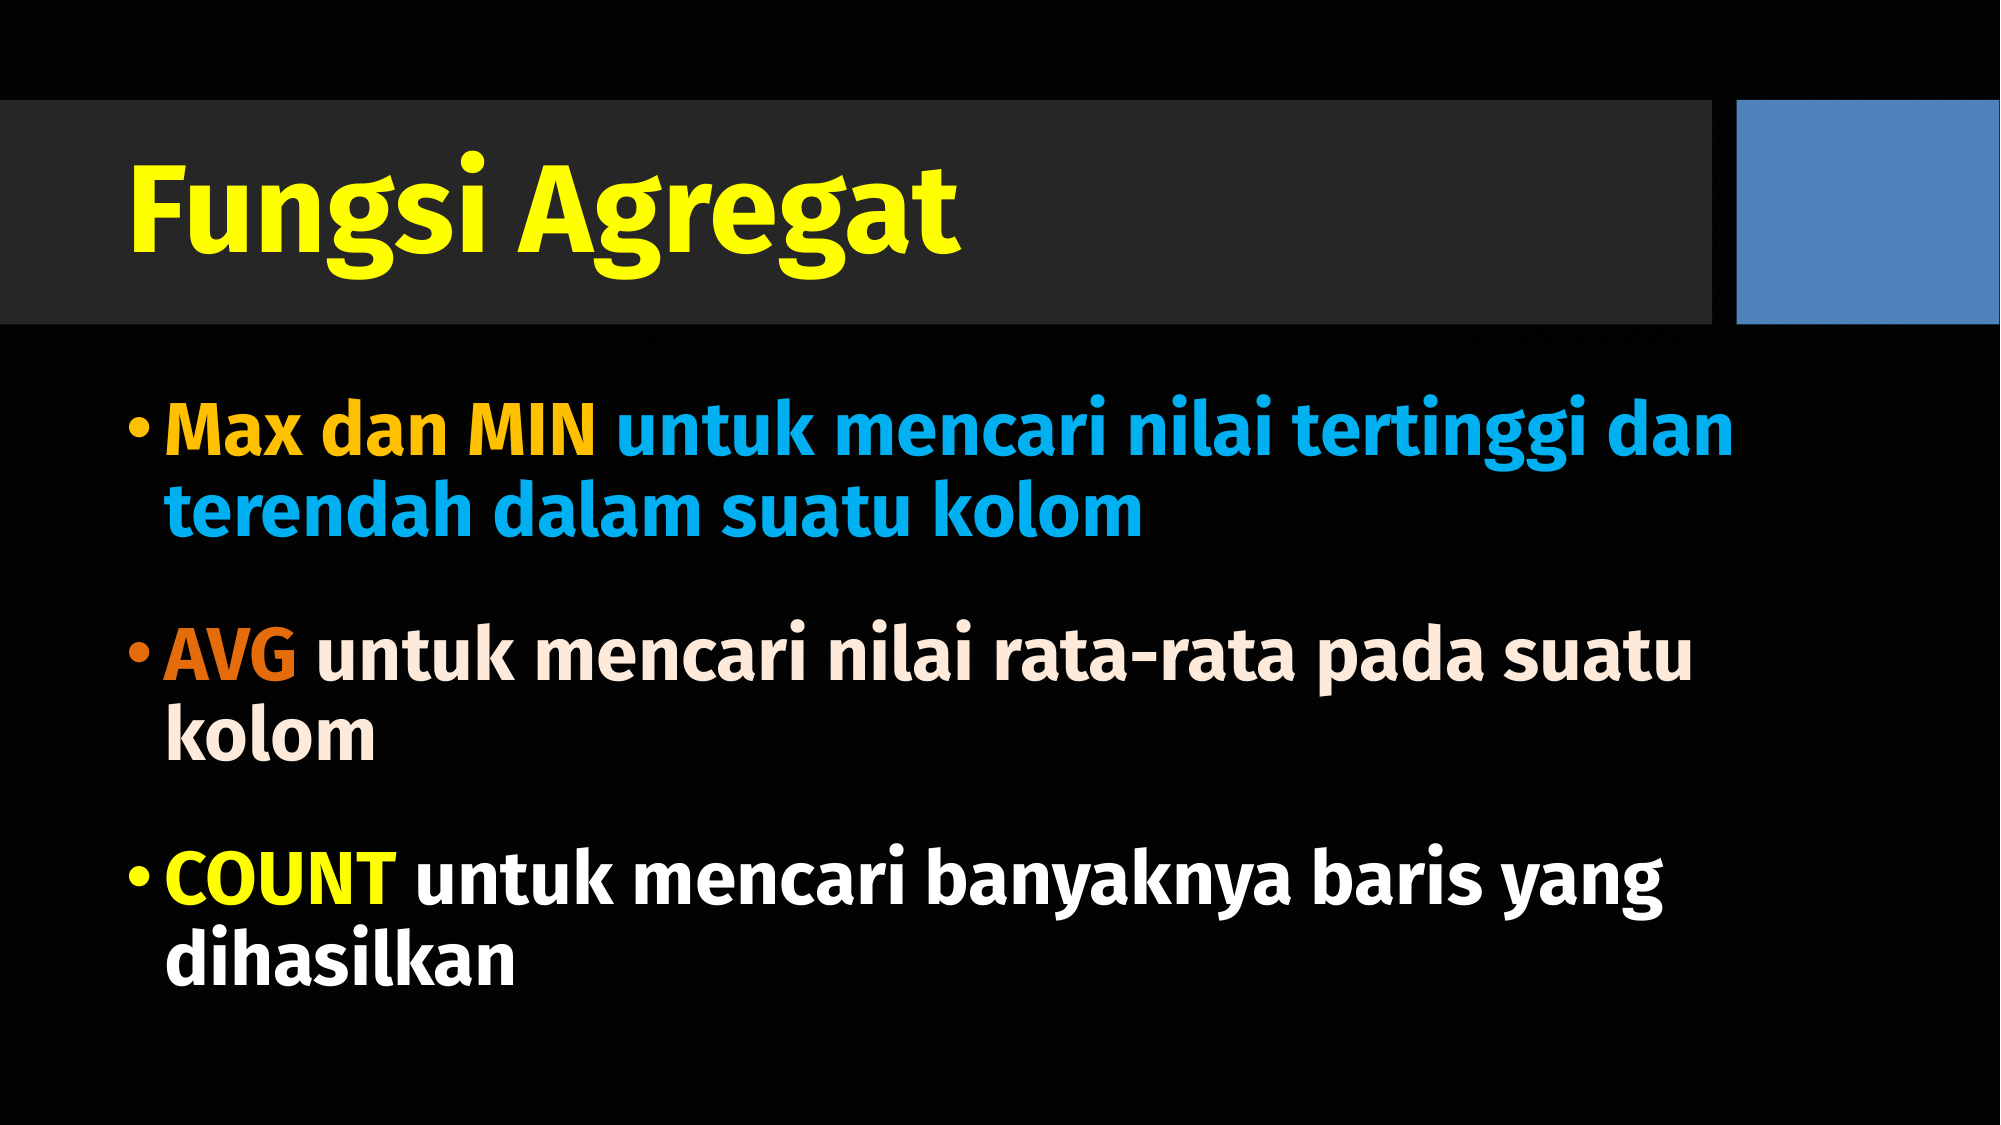

# Fungsi Agregat
Max dan MIN untuk mencari nilai tertinggi dan terendah dalam suatu kolom
AVG untuk mencari nilai rata-rata pada suatu kolom
COUNT untuk mencari banyaknya baris yang dihasilkan